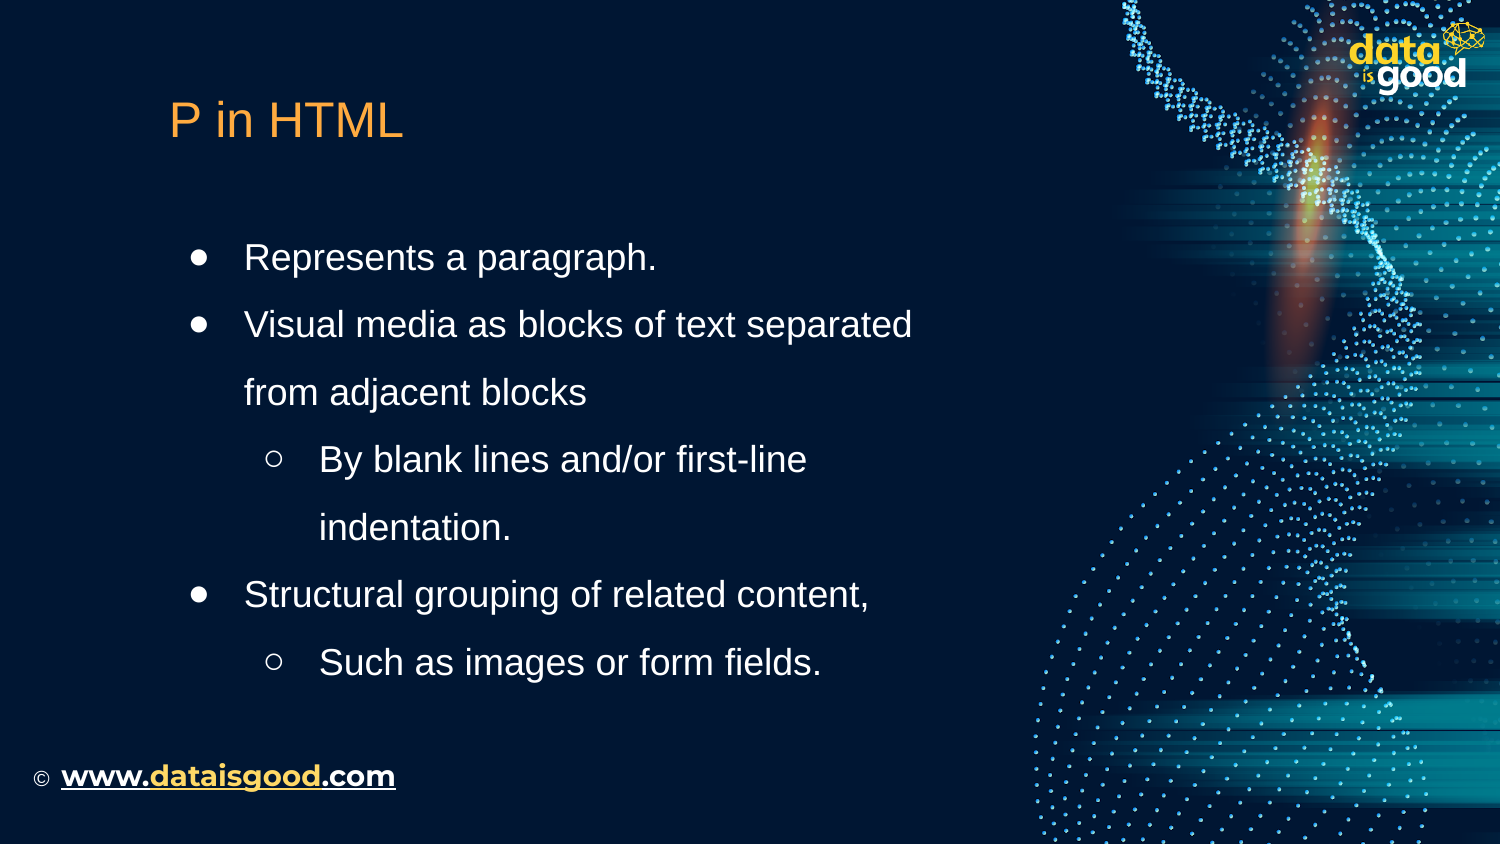

# P in HTML
Represents a paragraph.
Visual media as blocks of text separated from adjacent blocks
By blank lines and/or first-line indentation.
Structural grouping of related content,
Such as images or form fields.